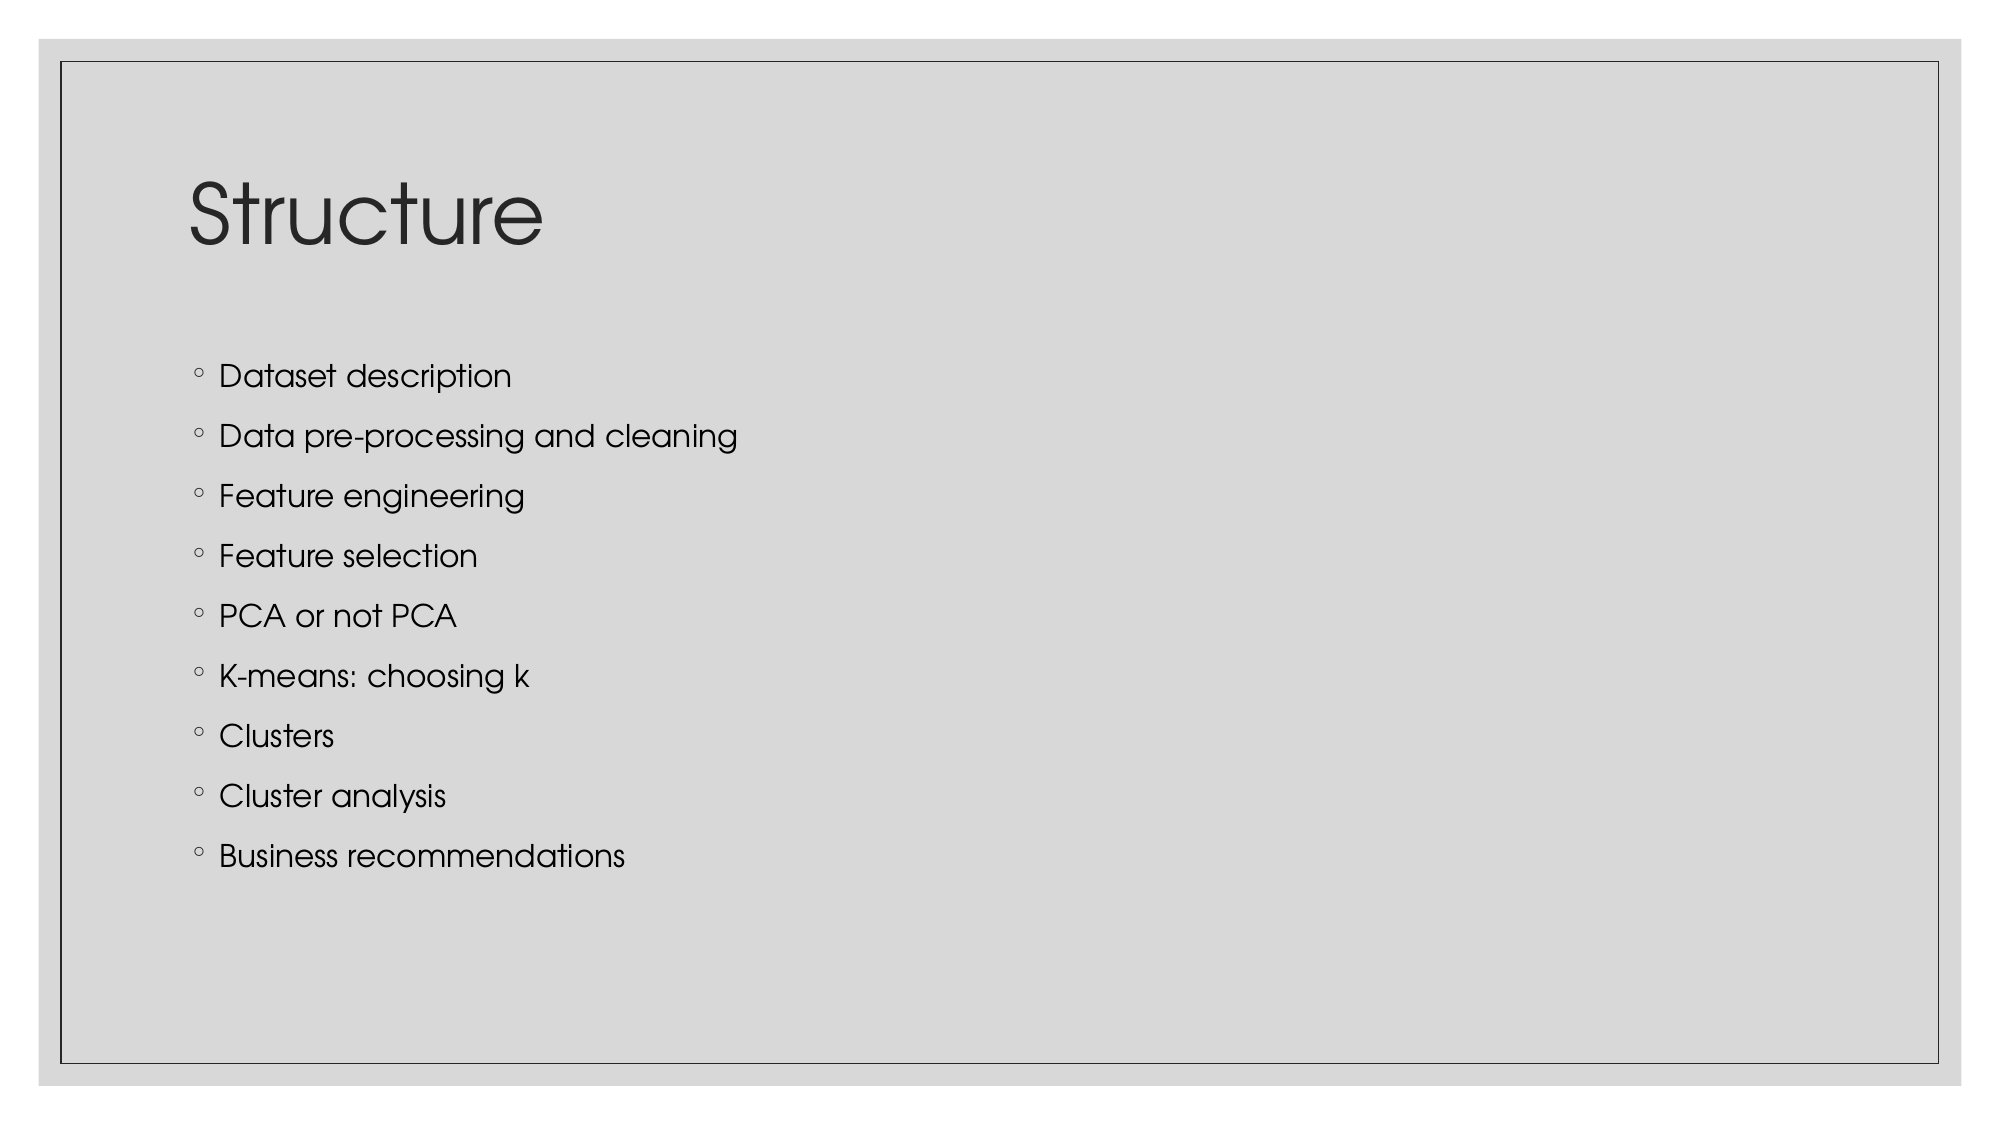

# Structure
Dataset description
Data pre-processing and cleaning
Feature engineering
Feature selection
PCA or not PCA
K-means: choosing k
Clusters
Cluster analysis
Business recommendations